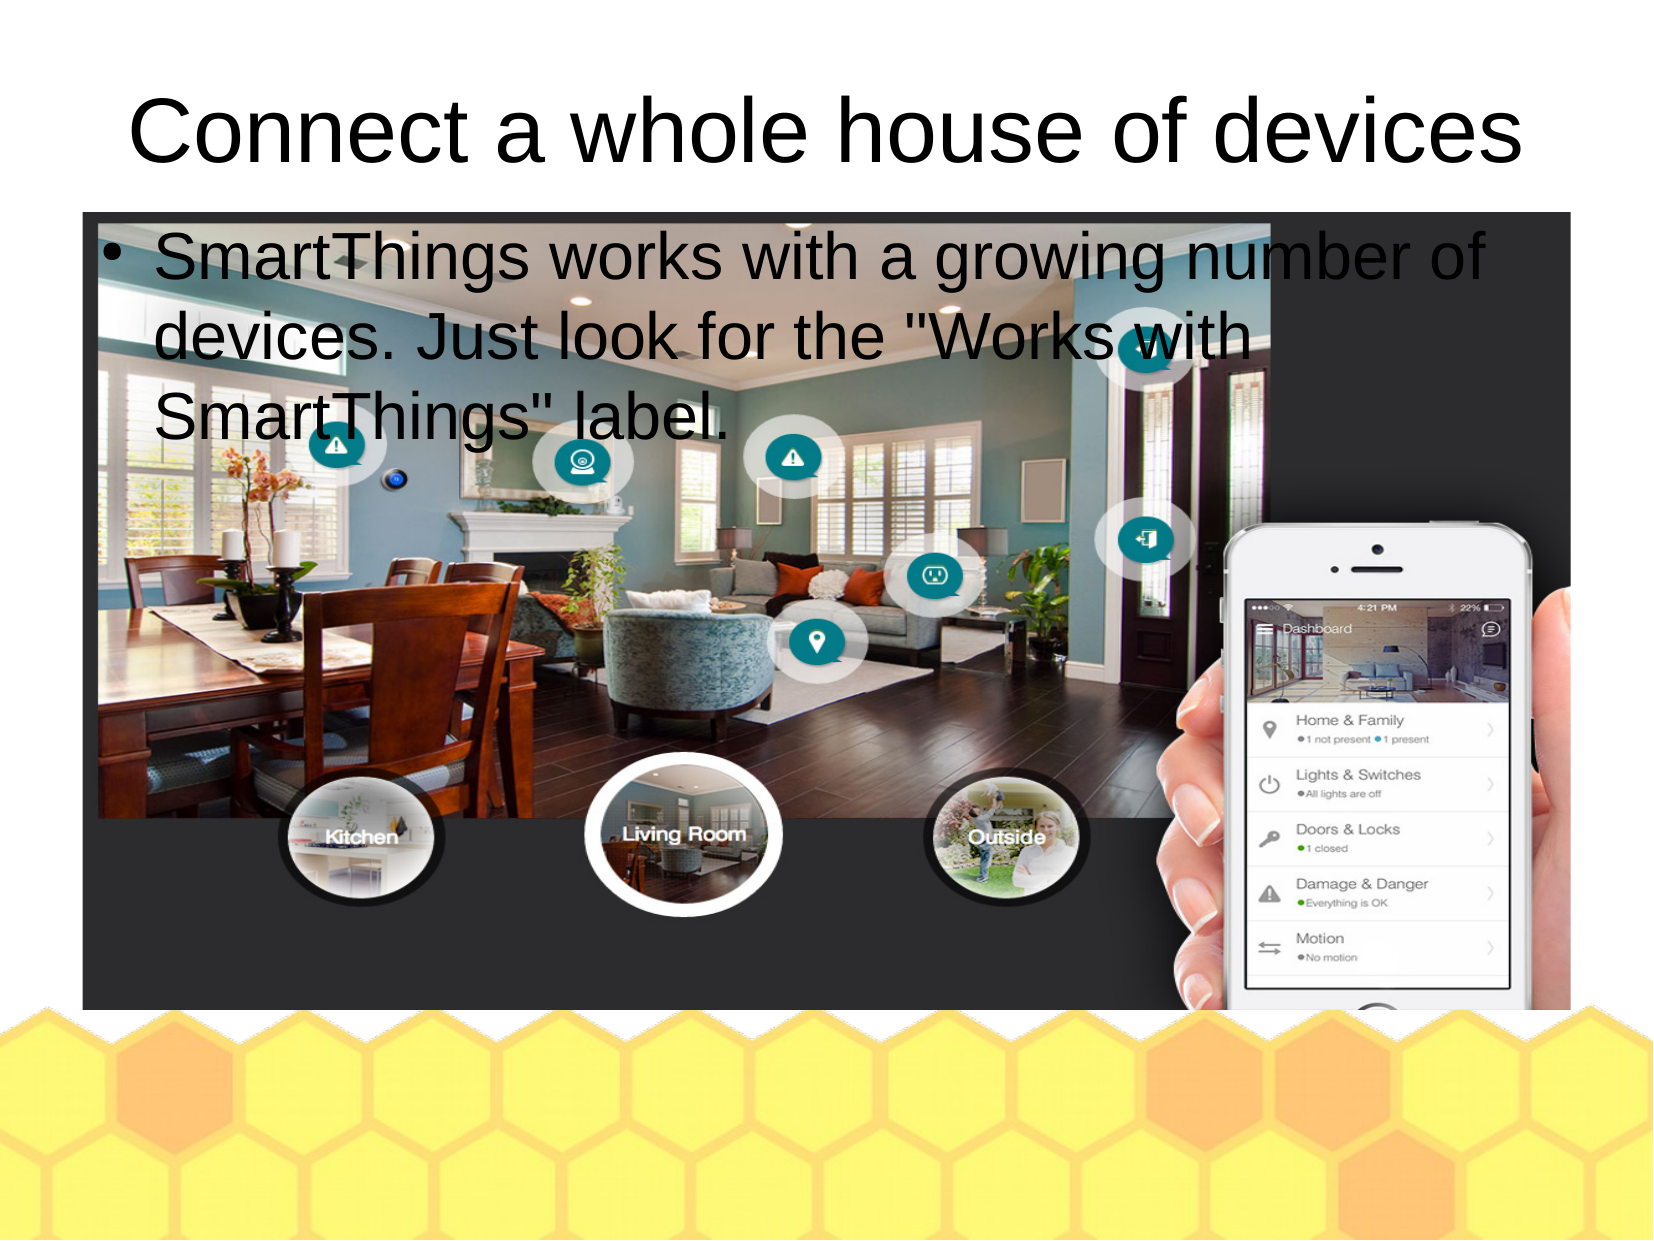

Connect a whole house of devices
SmartThings works with a growing number of devices. Just look for the "Works with SmartThings" label.